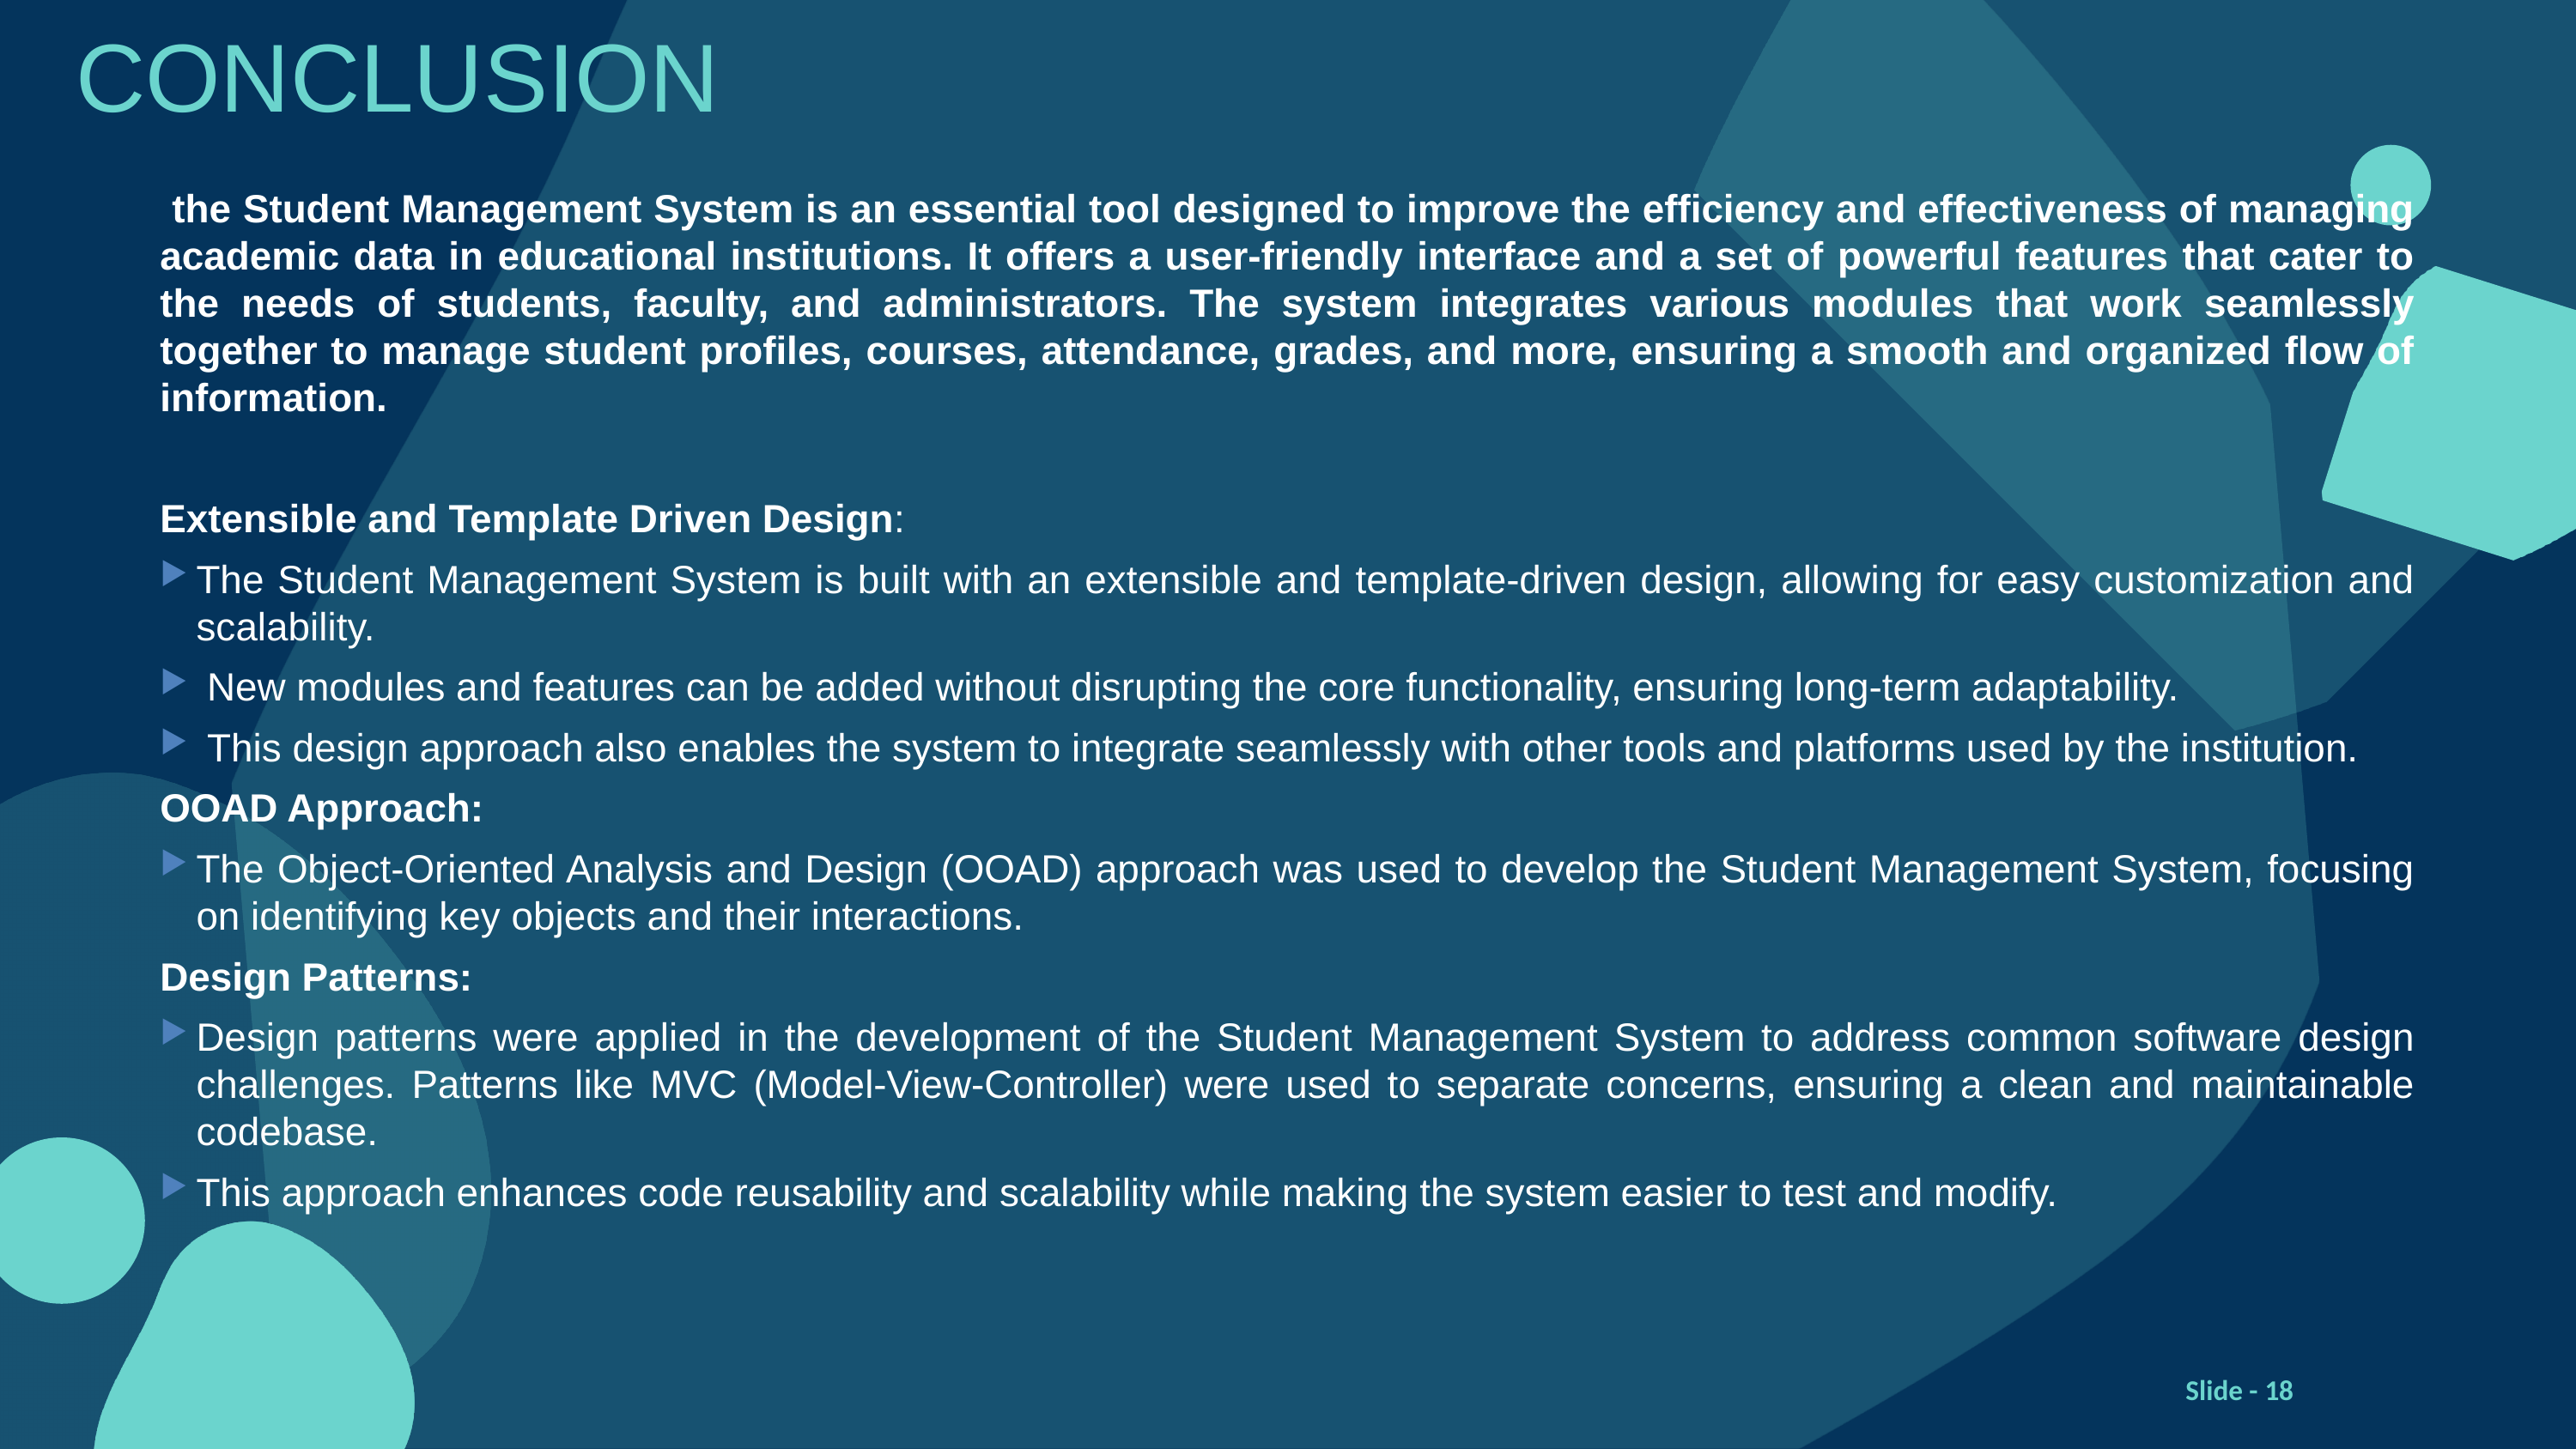

# CONCLUSION
 the Student Management System is an essential tool designed to improve the efficiency and effectiveness of managing academic data in educational institutions. It offers a user-friendly interface and a set of powerful features that cater to the needs of students, faculty, and administrators. The system integrates various modules that work seamlessly together to manage student profiles, courses, attendance, grades, and more, ensuring a smooth and organized flow of information.

Extensible and Template Driven Design:
The Student Management System is built with an extensible and template-driven design, allowing for easy customization and scalability.
 New modules and features can be added without disrupting the core functionality, ensuring long-term adaptability.
 This design approach also enables the system to integrate seamlessly with other tools and platforms used by the institution.
OOAD Approach:
The Object-Oriented Analysis and Design (OOAD) approach was used to develop the Student Management System, focusing on identifying key objects and their interactions.
Design Patterns:
Design patterns were applied in the development of the Student Management System to address common software design challenges. Patterns like MVC (Model-View-Controller) were used to separate concerns, ensuring a clean and maintainable codebase.
This approach enhances code reusability and scalability while making the system easier to test and modify.

Slide - 18